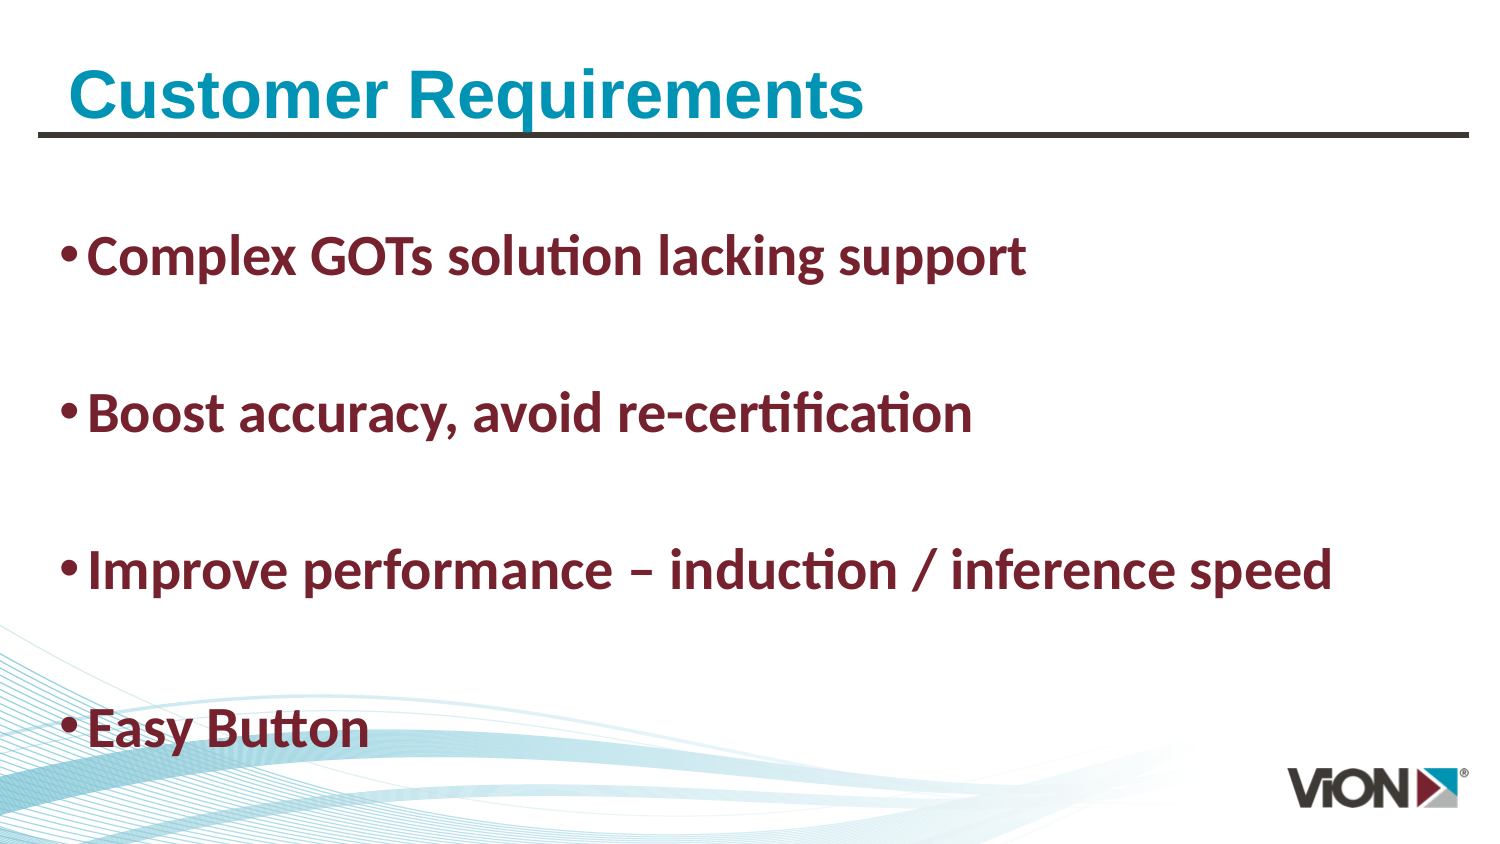

# Customer Requirements
Complex GOTs solution lacking support

Boost accuracy, avoid re-certification

Improve performance – induction / inference speed

Easy Button